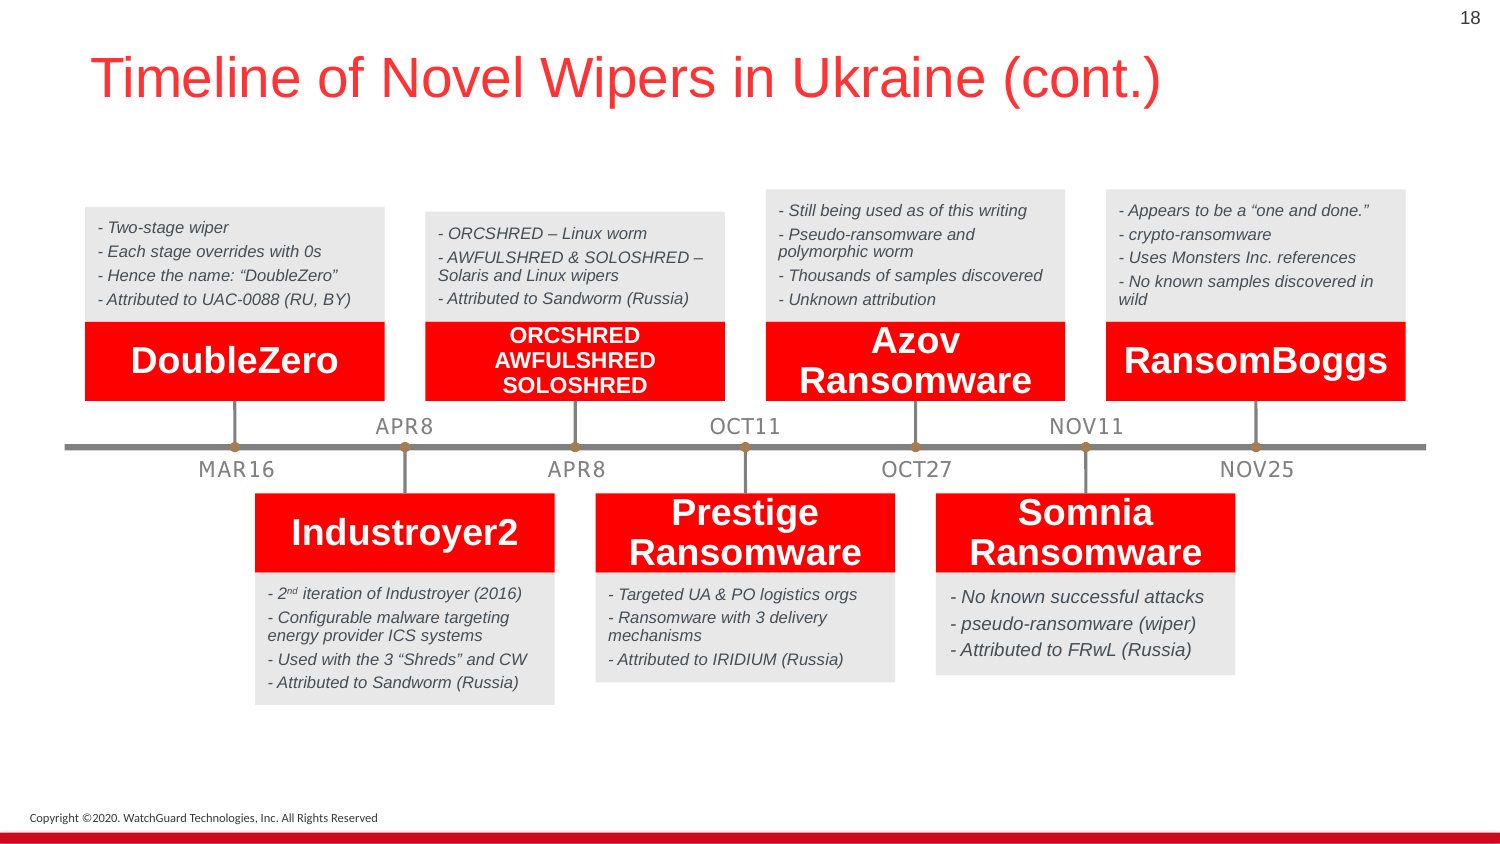

18
# Timeline of Novel Wipers in Ukraine (cont.)
DoubleZero
- Two-stage wiper
- Each stage overrides with 0s
- Hence the name: “DoubleZero”
- Attributed to UAC-0088 (RU, BY)
Industroyer2
- 2nd iteration of Industroyer (2016)
- Configurable malware targeting energy provider ICS systems
- Used with the 3 “Shreds” and CW
- Attributed to Sandworm (Russia)
ORCSHRED AWFULSHRED SOLOSHRED
- ORCSHRED – Linux worm
- AWFULSHRED & SOLOSHRED – Solaris and Linux wipers
- Attributed to Sandworm (Russia)
Prestige Ransomware
- Targeted UA & PO logistics orgs
- Ransomware with 3 delivery mechanisms
- Attributed to IRIDIUM (Russia)
Azov Ransomware
- Still being used as of this writing
- Pseudo-ransomware and polymorphic worm
- Thousands of samples discovered
- Unknown attribution
Somnia Ransomware
- No known successful attacks
- pseudo-ransomware (wiper)
- Attributed to FRwL (Russia)
RansomBoggs
- Appears to be a “one and done.”
- crypto-ransomware
- Uses Monsters Inc. references
- No known samples discovered in wild
APR8
OCT11
NOV11
MAR16
APR8
OCT27
NOV25